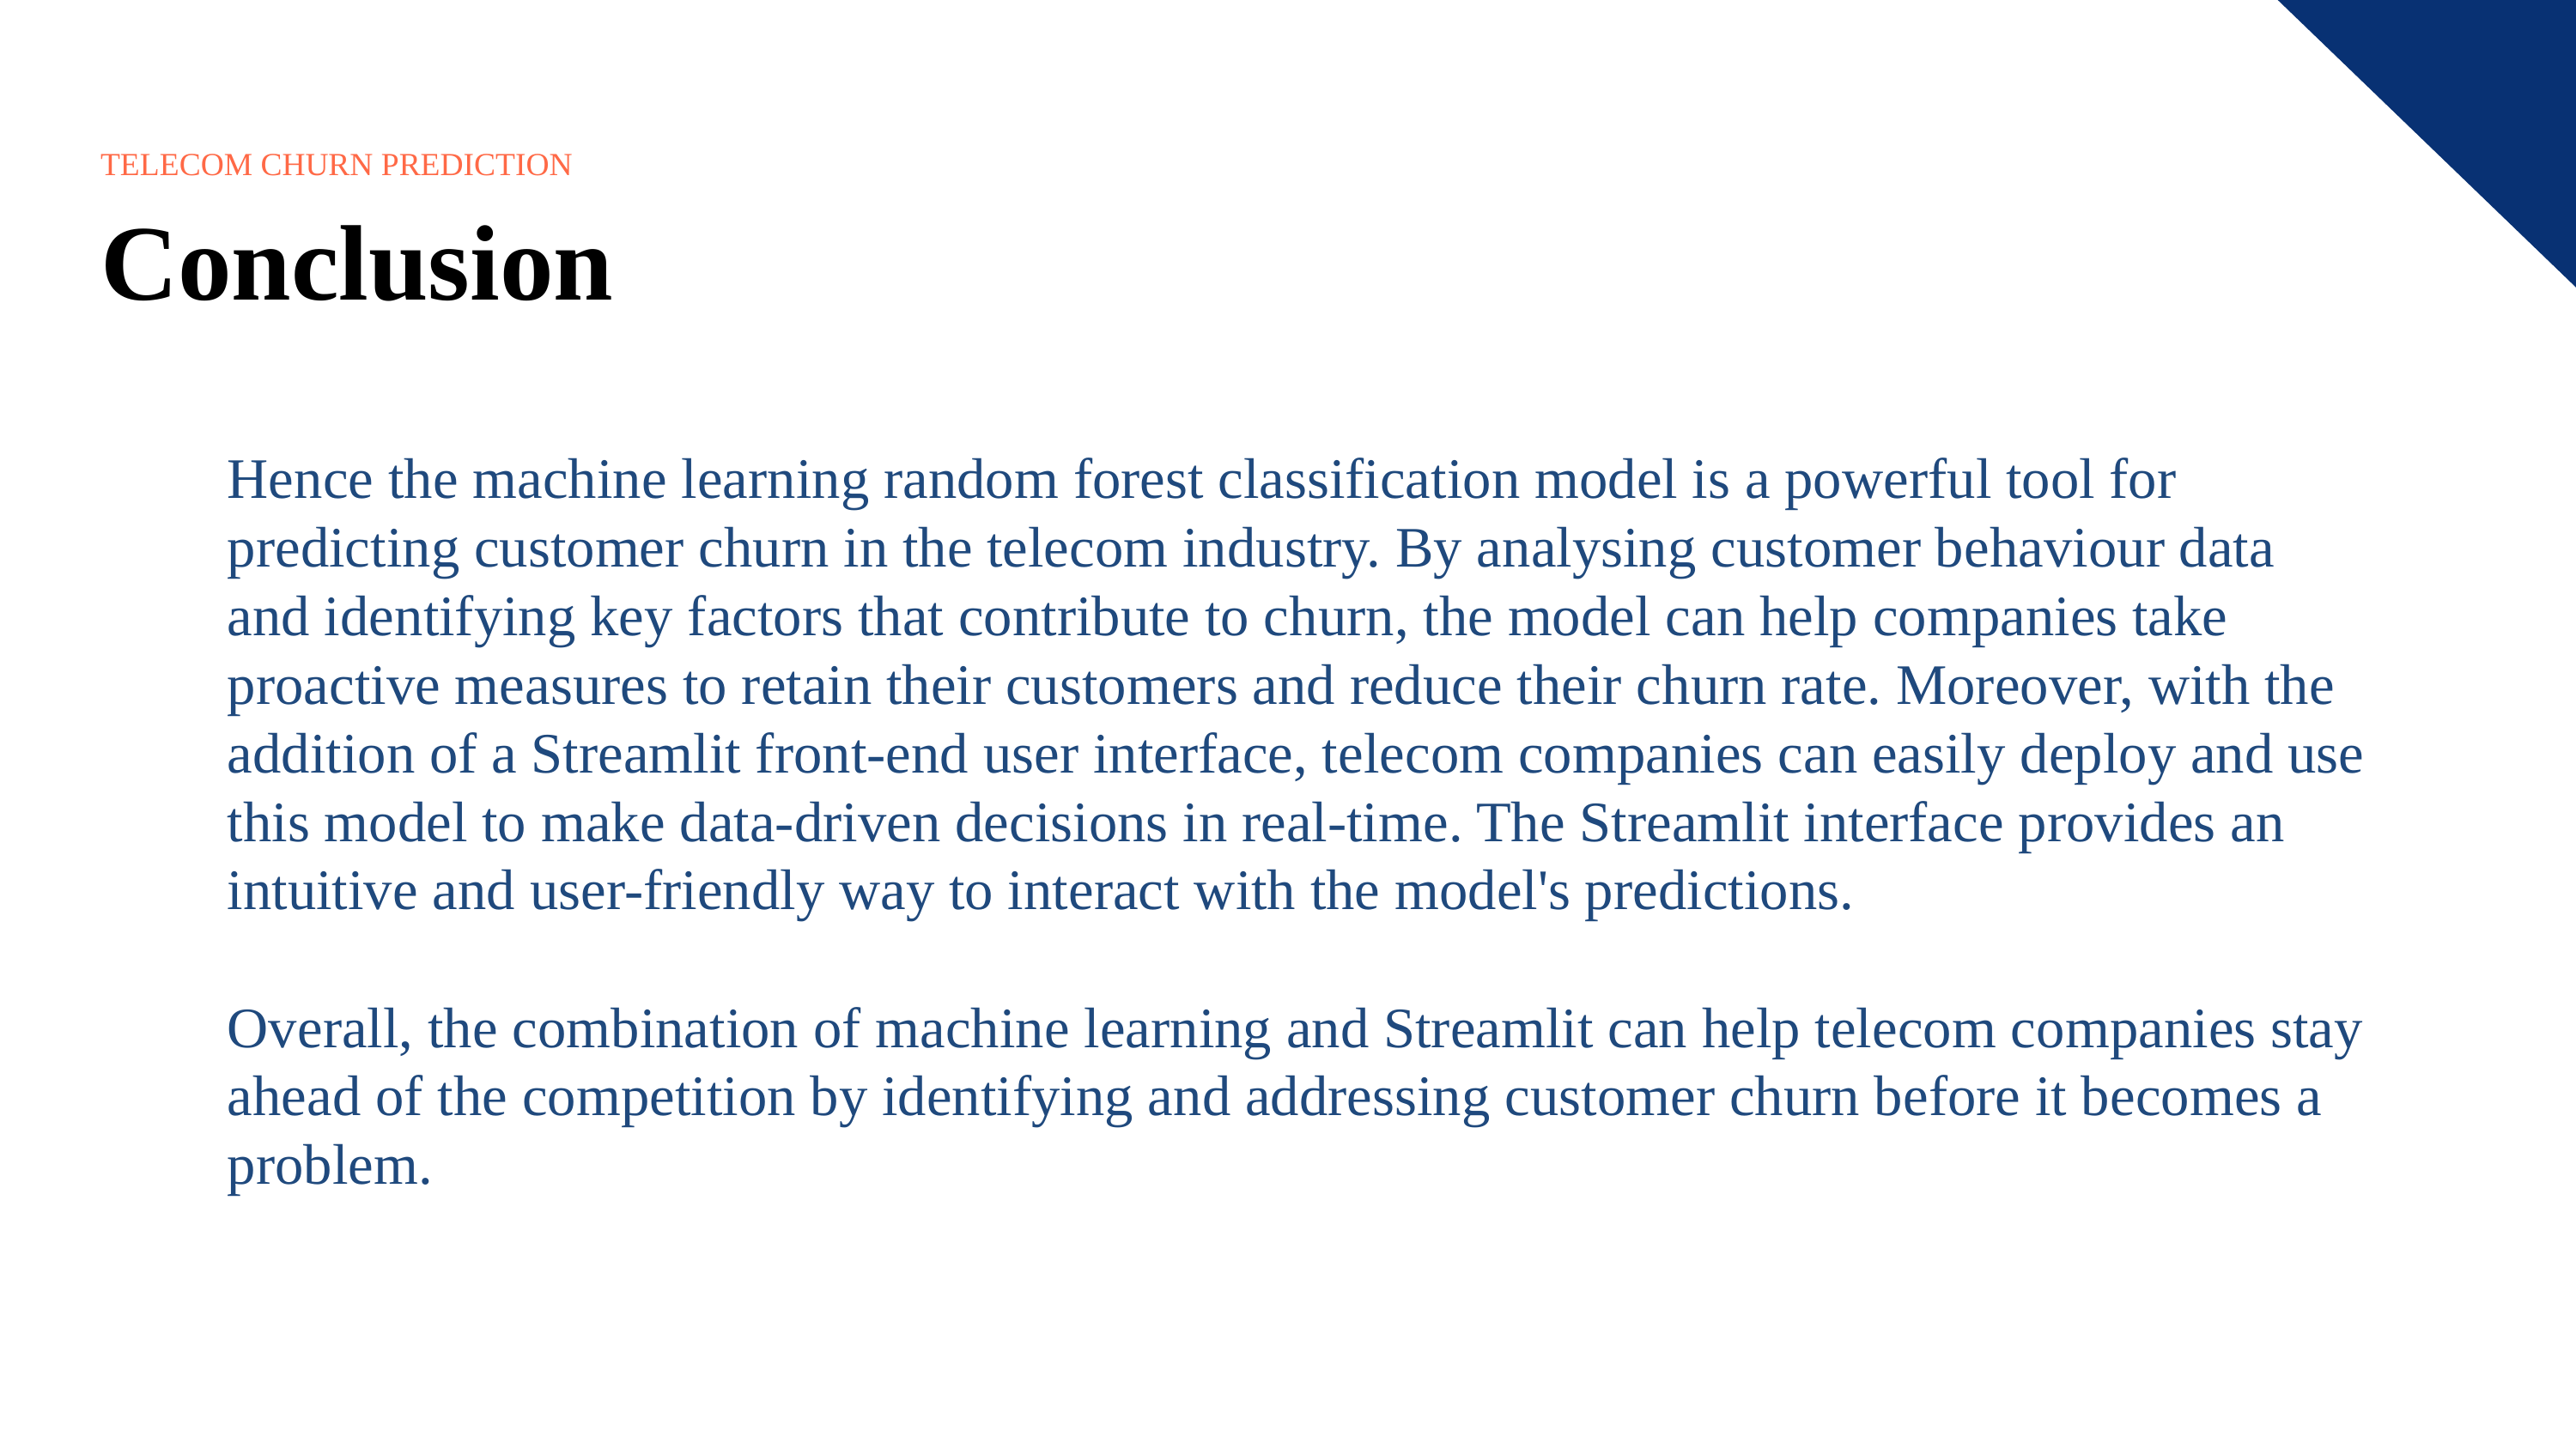

TELECOM CHURN PREDICTION
Conclusion
Hence the machine learning random forest classification model is a powerful tool for predicting customer churn in the telecom industry. By analysing customer behaviour data and identifying key factors that contribute to churn, the model can help companies take proactive measures to retain their customers and reduce their churn rate. Moreover, with the addition of a Streamlit front-end user interface, telecom companies can easily deploy and use this model to make data-driven decisions in real-time. The Streamlit interface provides an intuitive and user-friendly way to interact with the model's predictions.

Overall, the combination of machine learning and Streamlit can help telecom companies stay ahead of the competition by identifying and addressing customer churn before it becomes a problem.